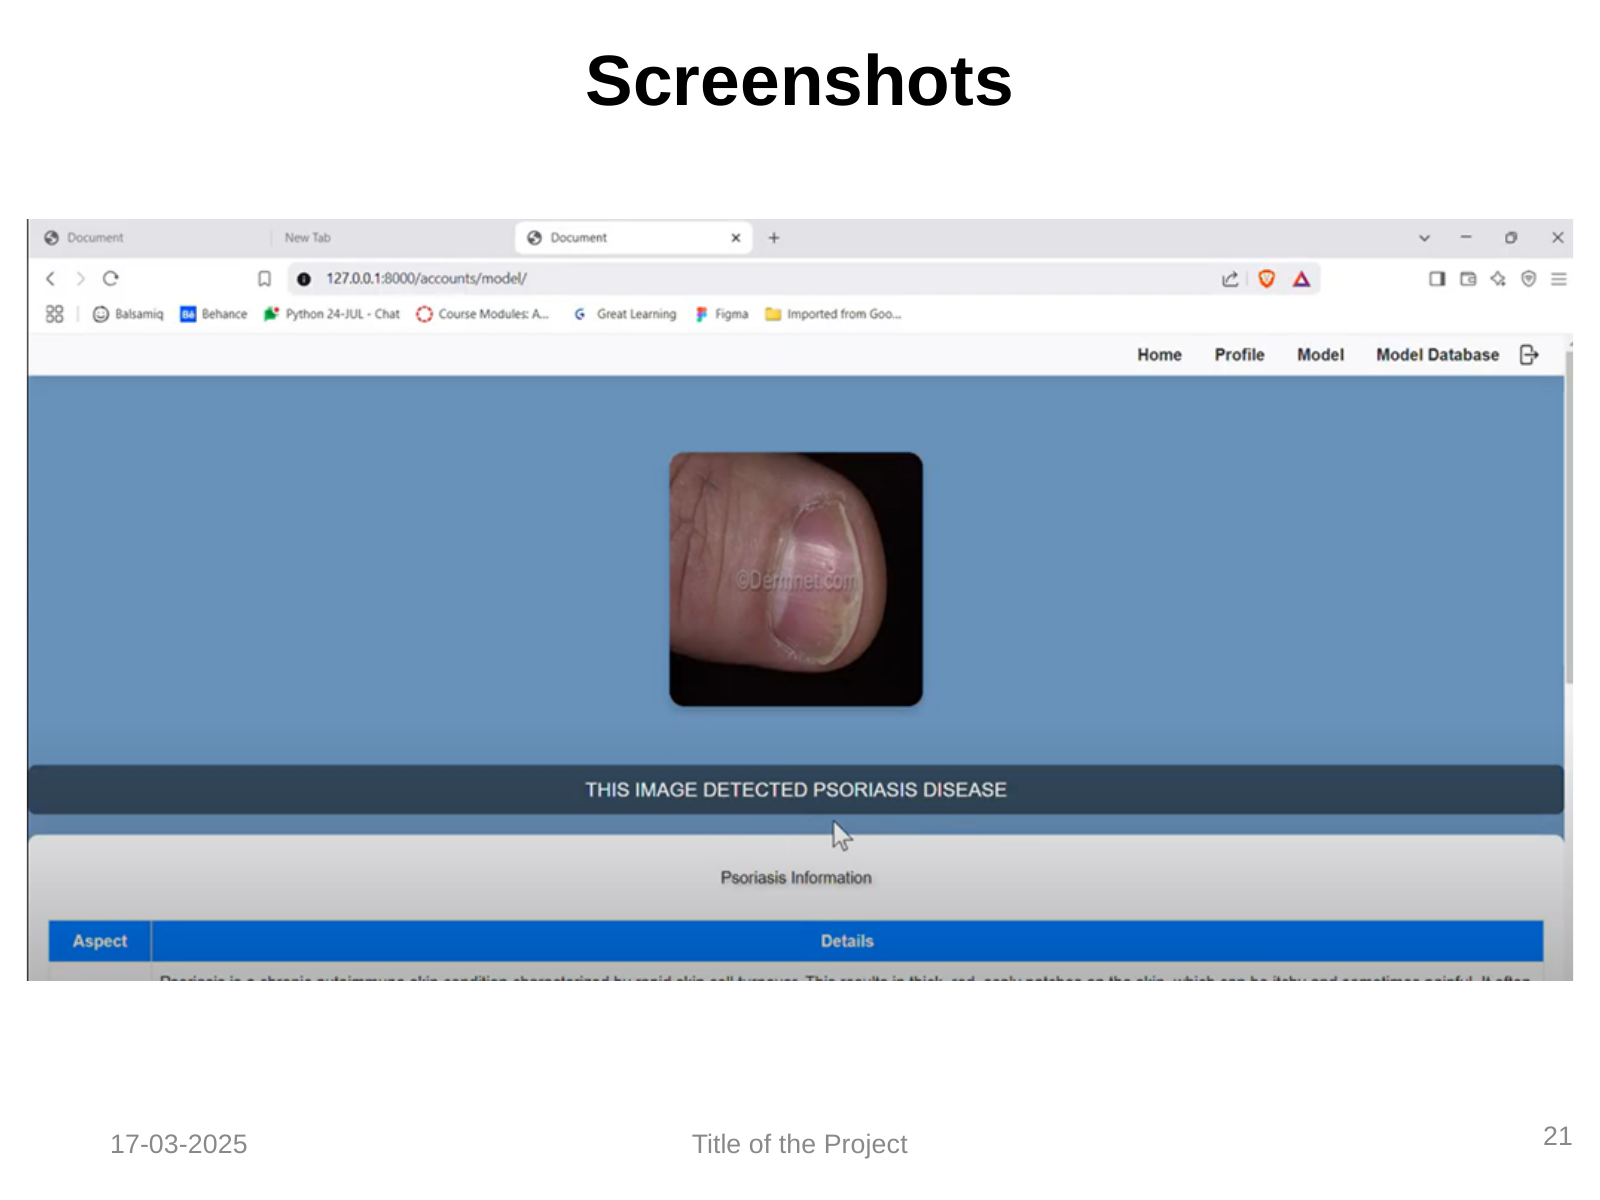

Screenshots

21

17-03-2025

Title of the Project